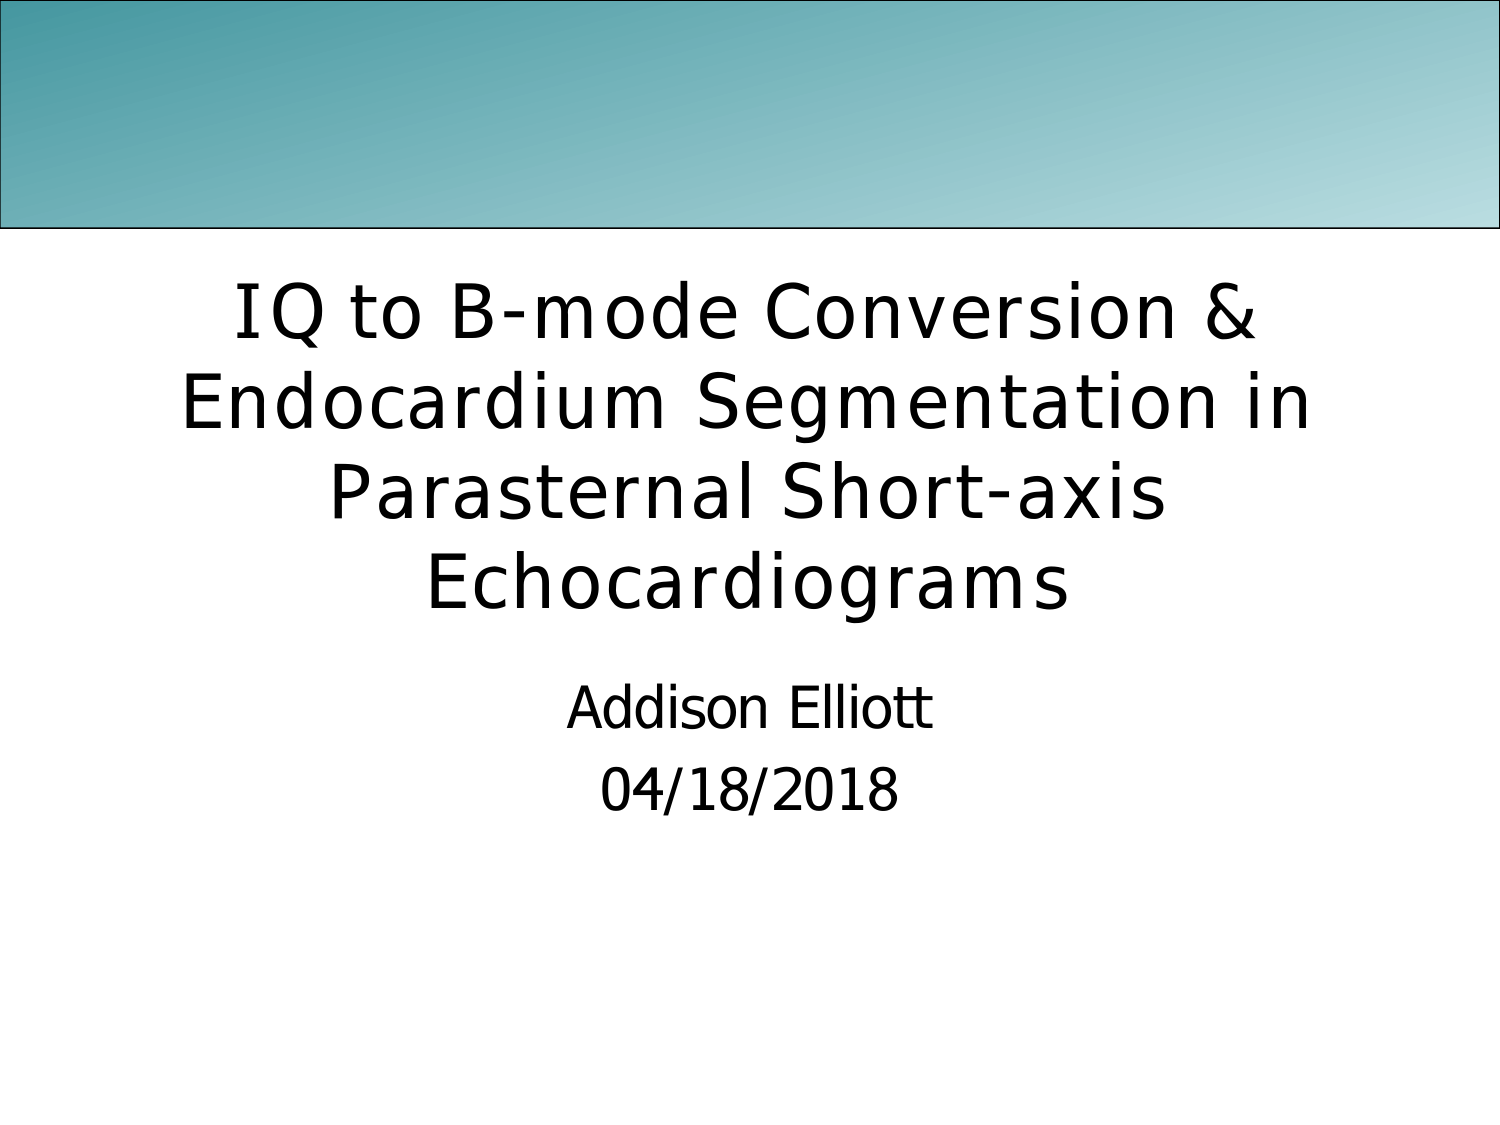

# IQ to B-mode Conversion & Endocardium Segmentation in Parasternal Short-axis Echocardiograms
Addison Elliott
04/18/2018